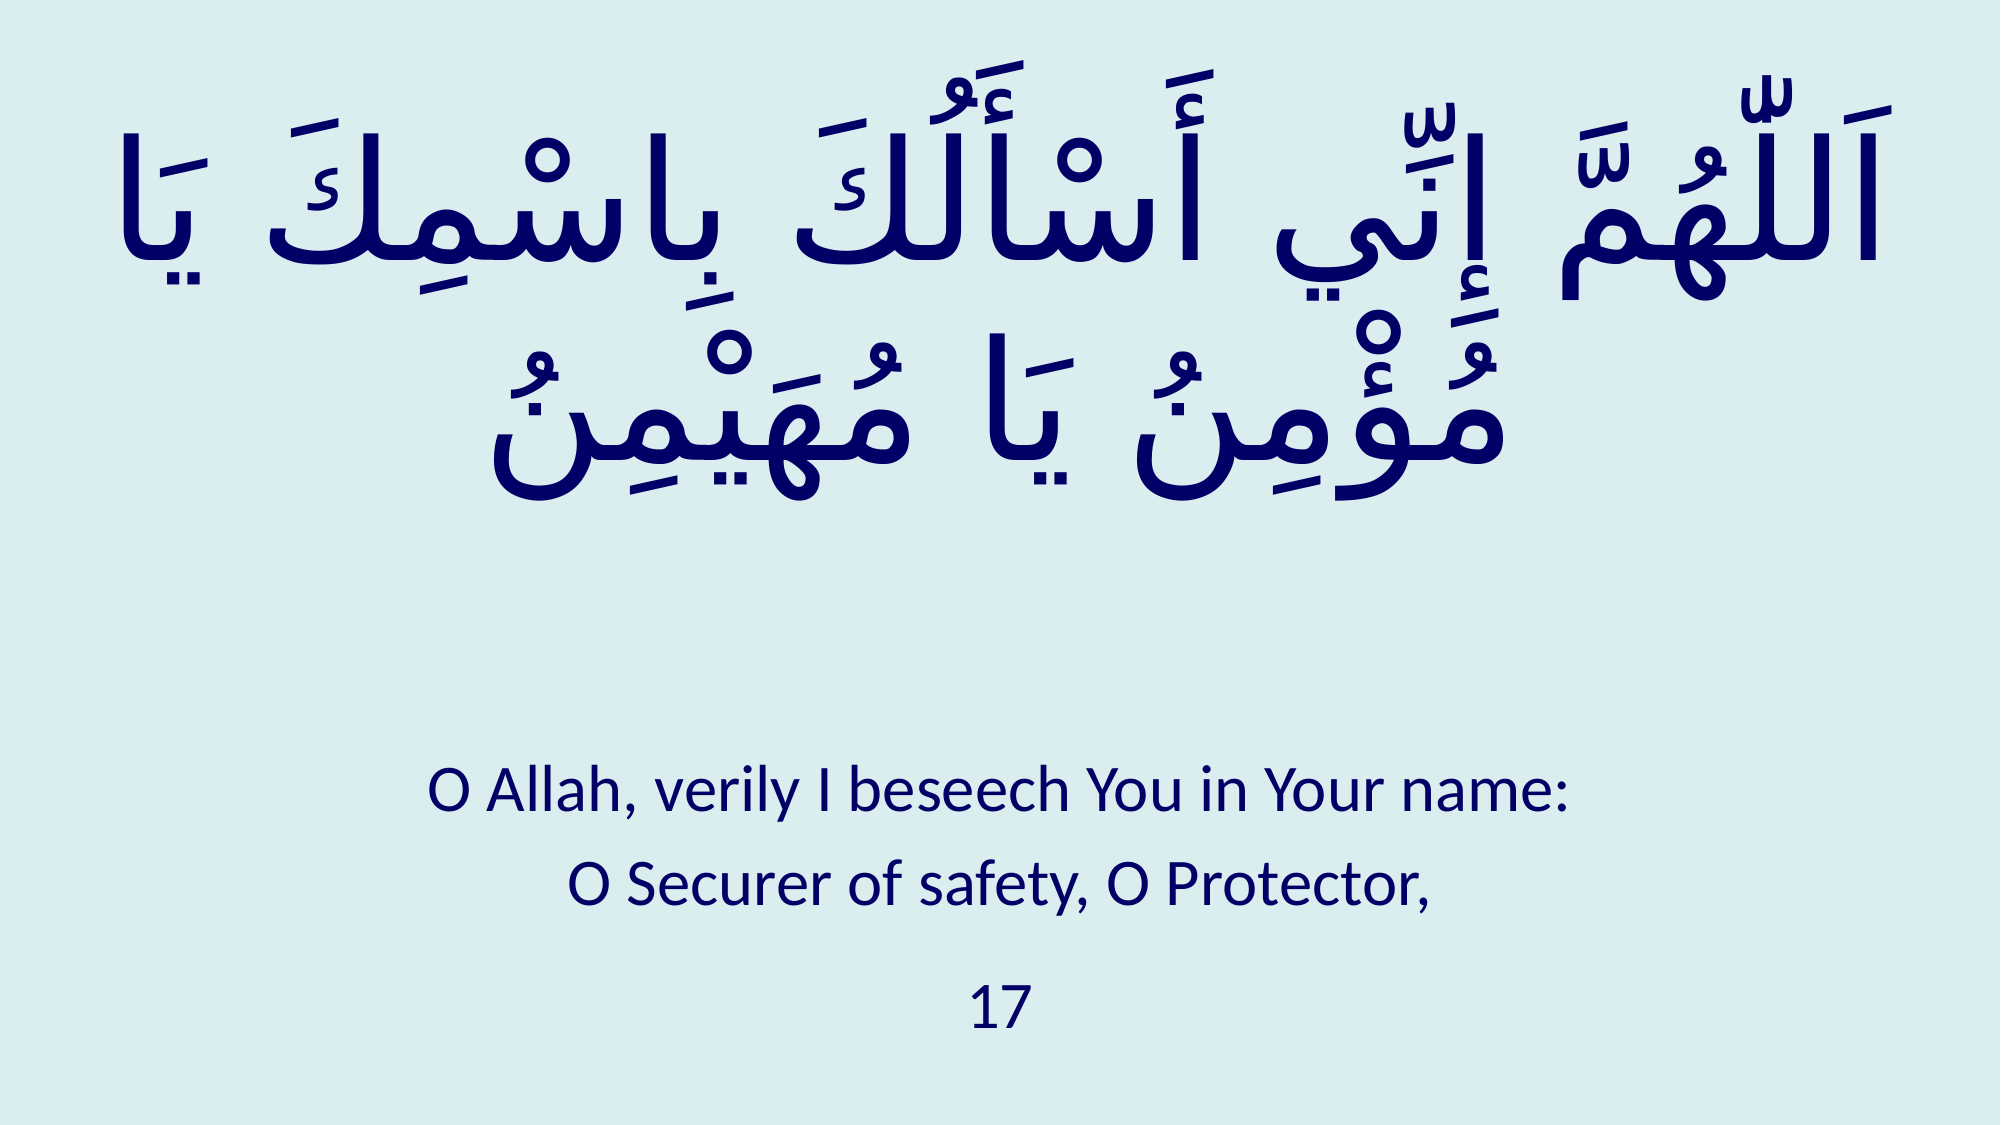

# اَللّٰهُمَّ إِنِّي أَسْأَلُكَ بِاسْمِكَ يَا مُؤْمِنُ يَا مُهَيْمِنُ
O Allah, verily I beseech You in Your name:
O Securer of safety, O Protector,
17